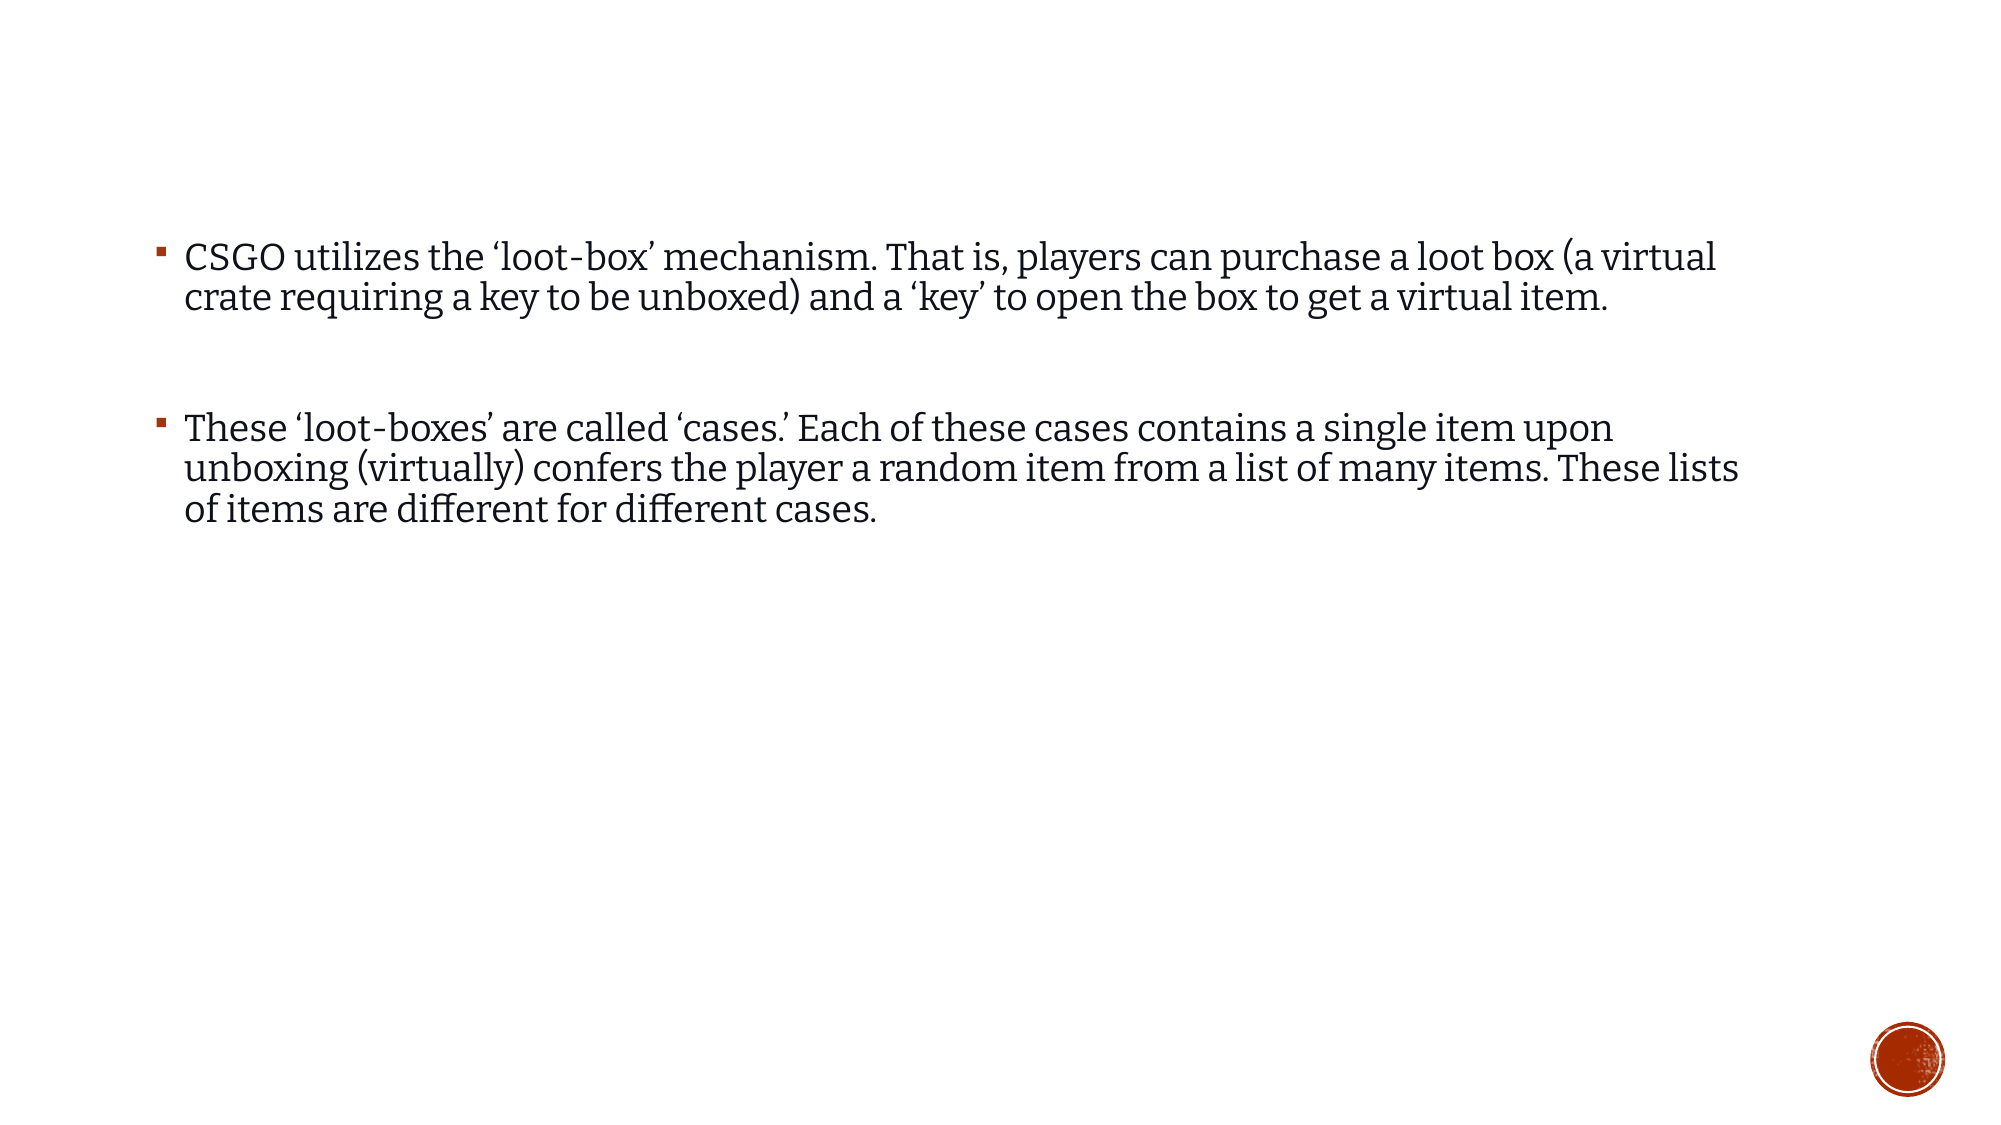

CSGO utilizes the ‘loot-box’ mechanism. That is, players can purchase a loot box (a virtual crate requiring a key to be unboxed) and a ‘key’ to open the box to get a virtual item.

These ‘loot-boxes’ are called ‘cases.’ Each of these cases contains a single item upon unboxing (virtually) confers the player a random item from a list of many items. These lists of items are different for different cases.